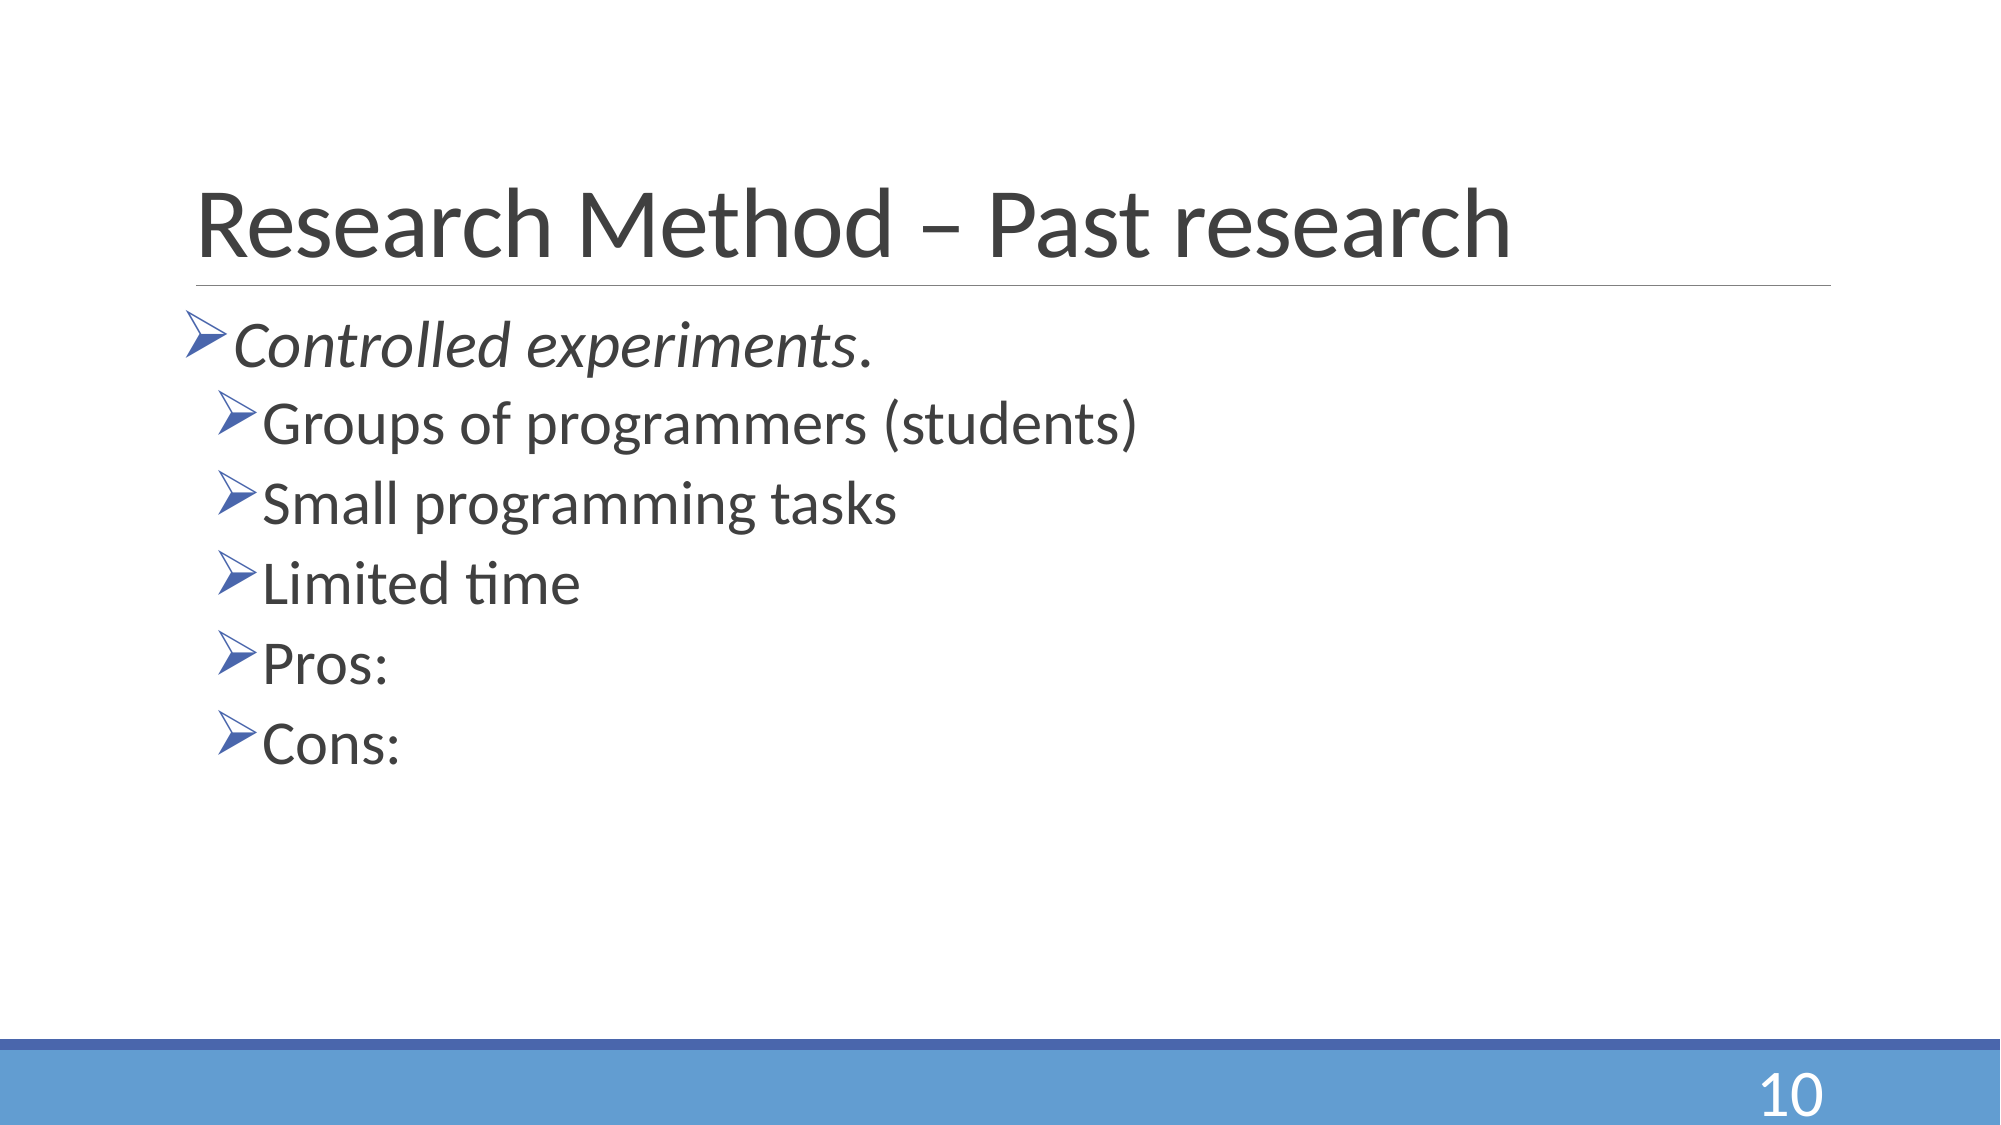

# Research Method – Past research
Controlled experiments.
Groups of programmers (students)
Small programming tasks
Limited time
Pros:
Cons:
10